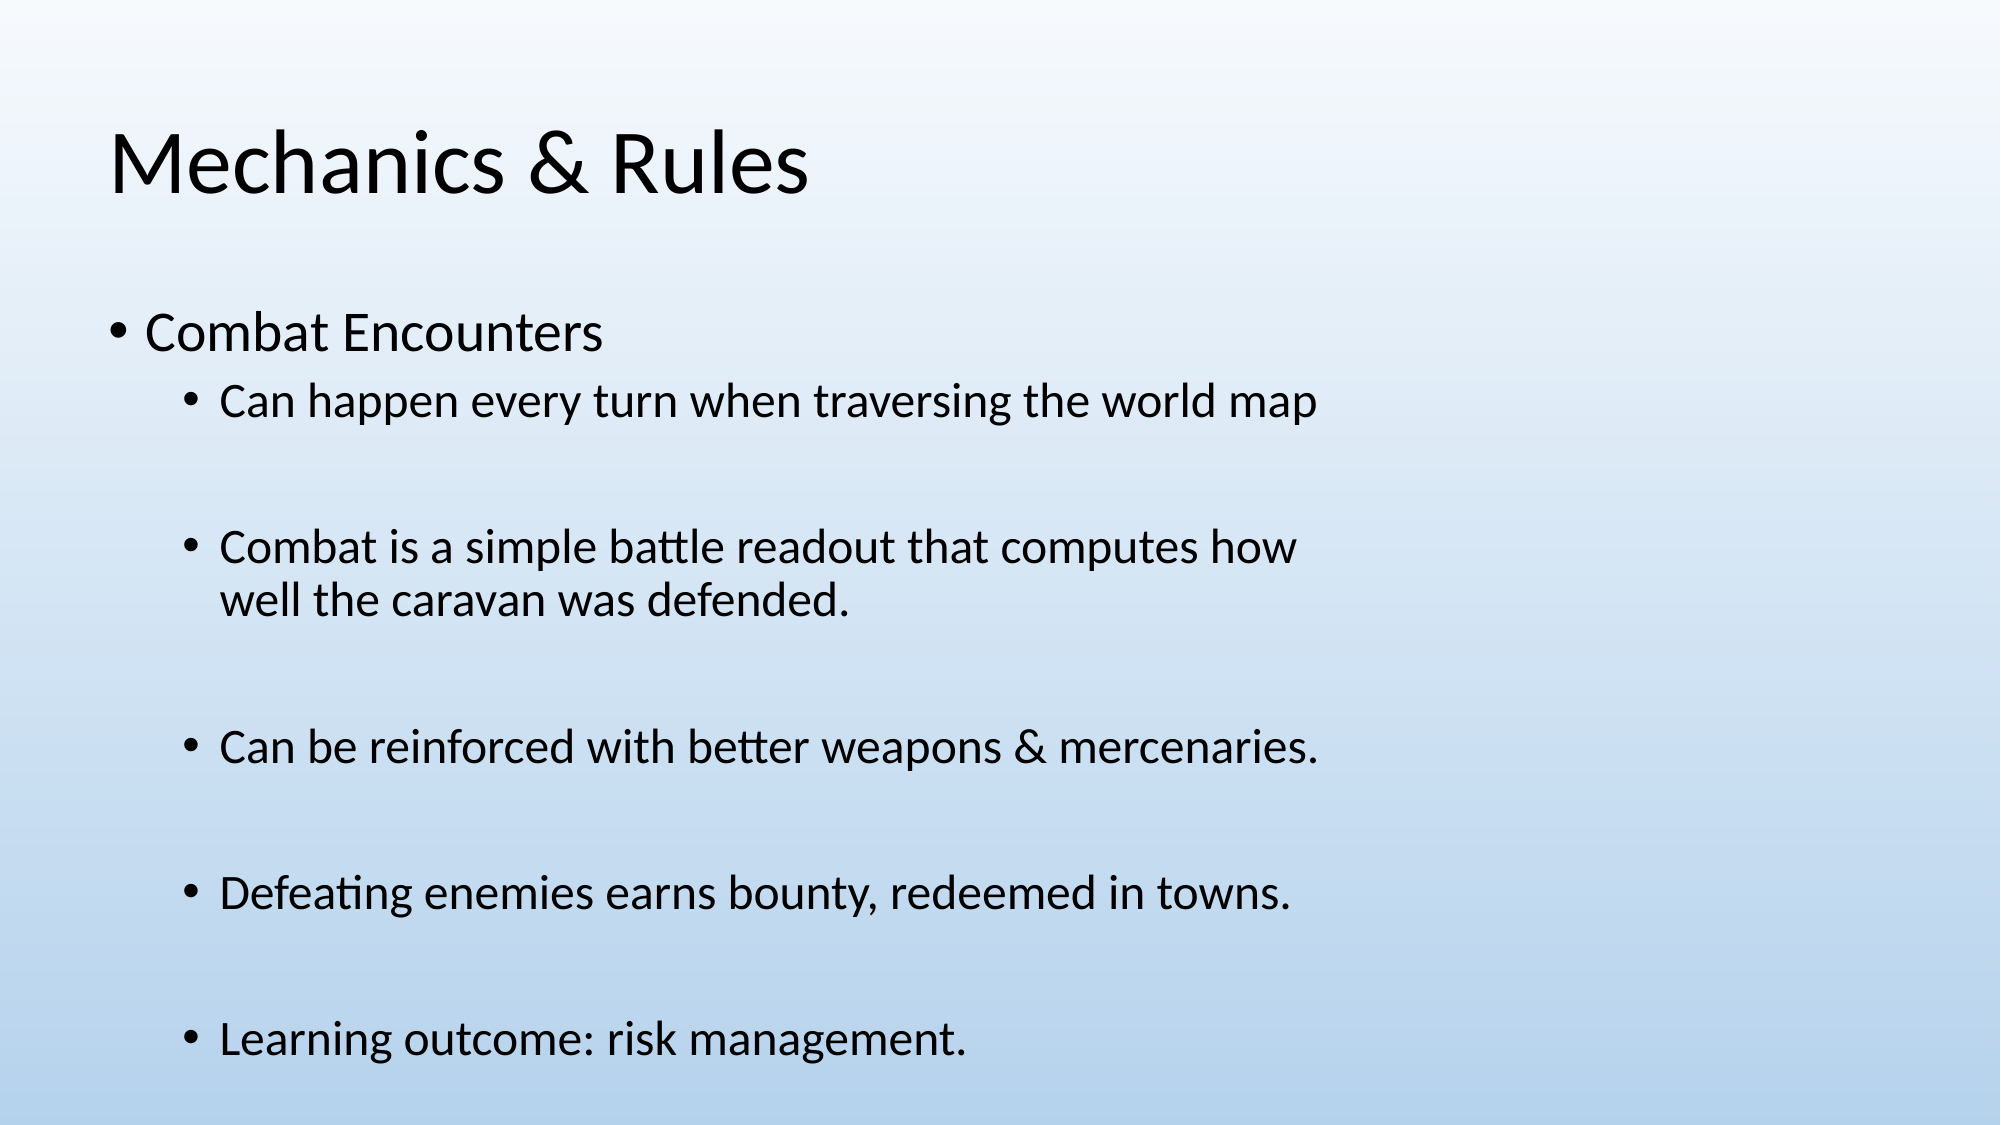

# Mechanics & Rules
Combat Encounters
Can happen every turn when traversing the world map

Combat is a simple battle readout that computes how well the caravan was defended.

Can be reinforced with better weapons & mercenaries.

Defeating enemies earns bounty, redeemed in towns.

Learning outcome: risk management.